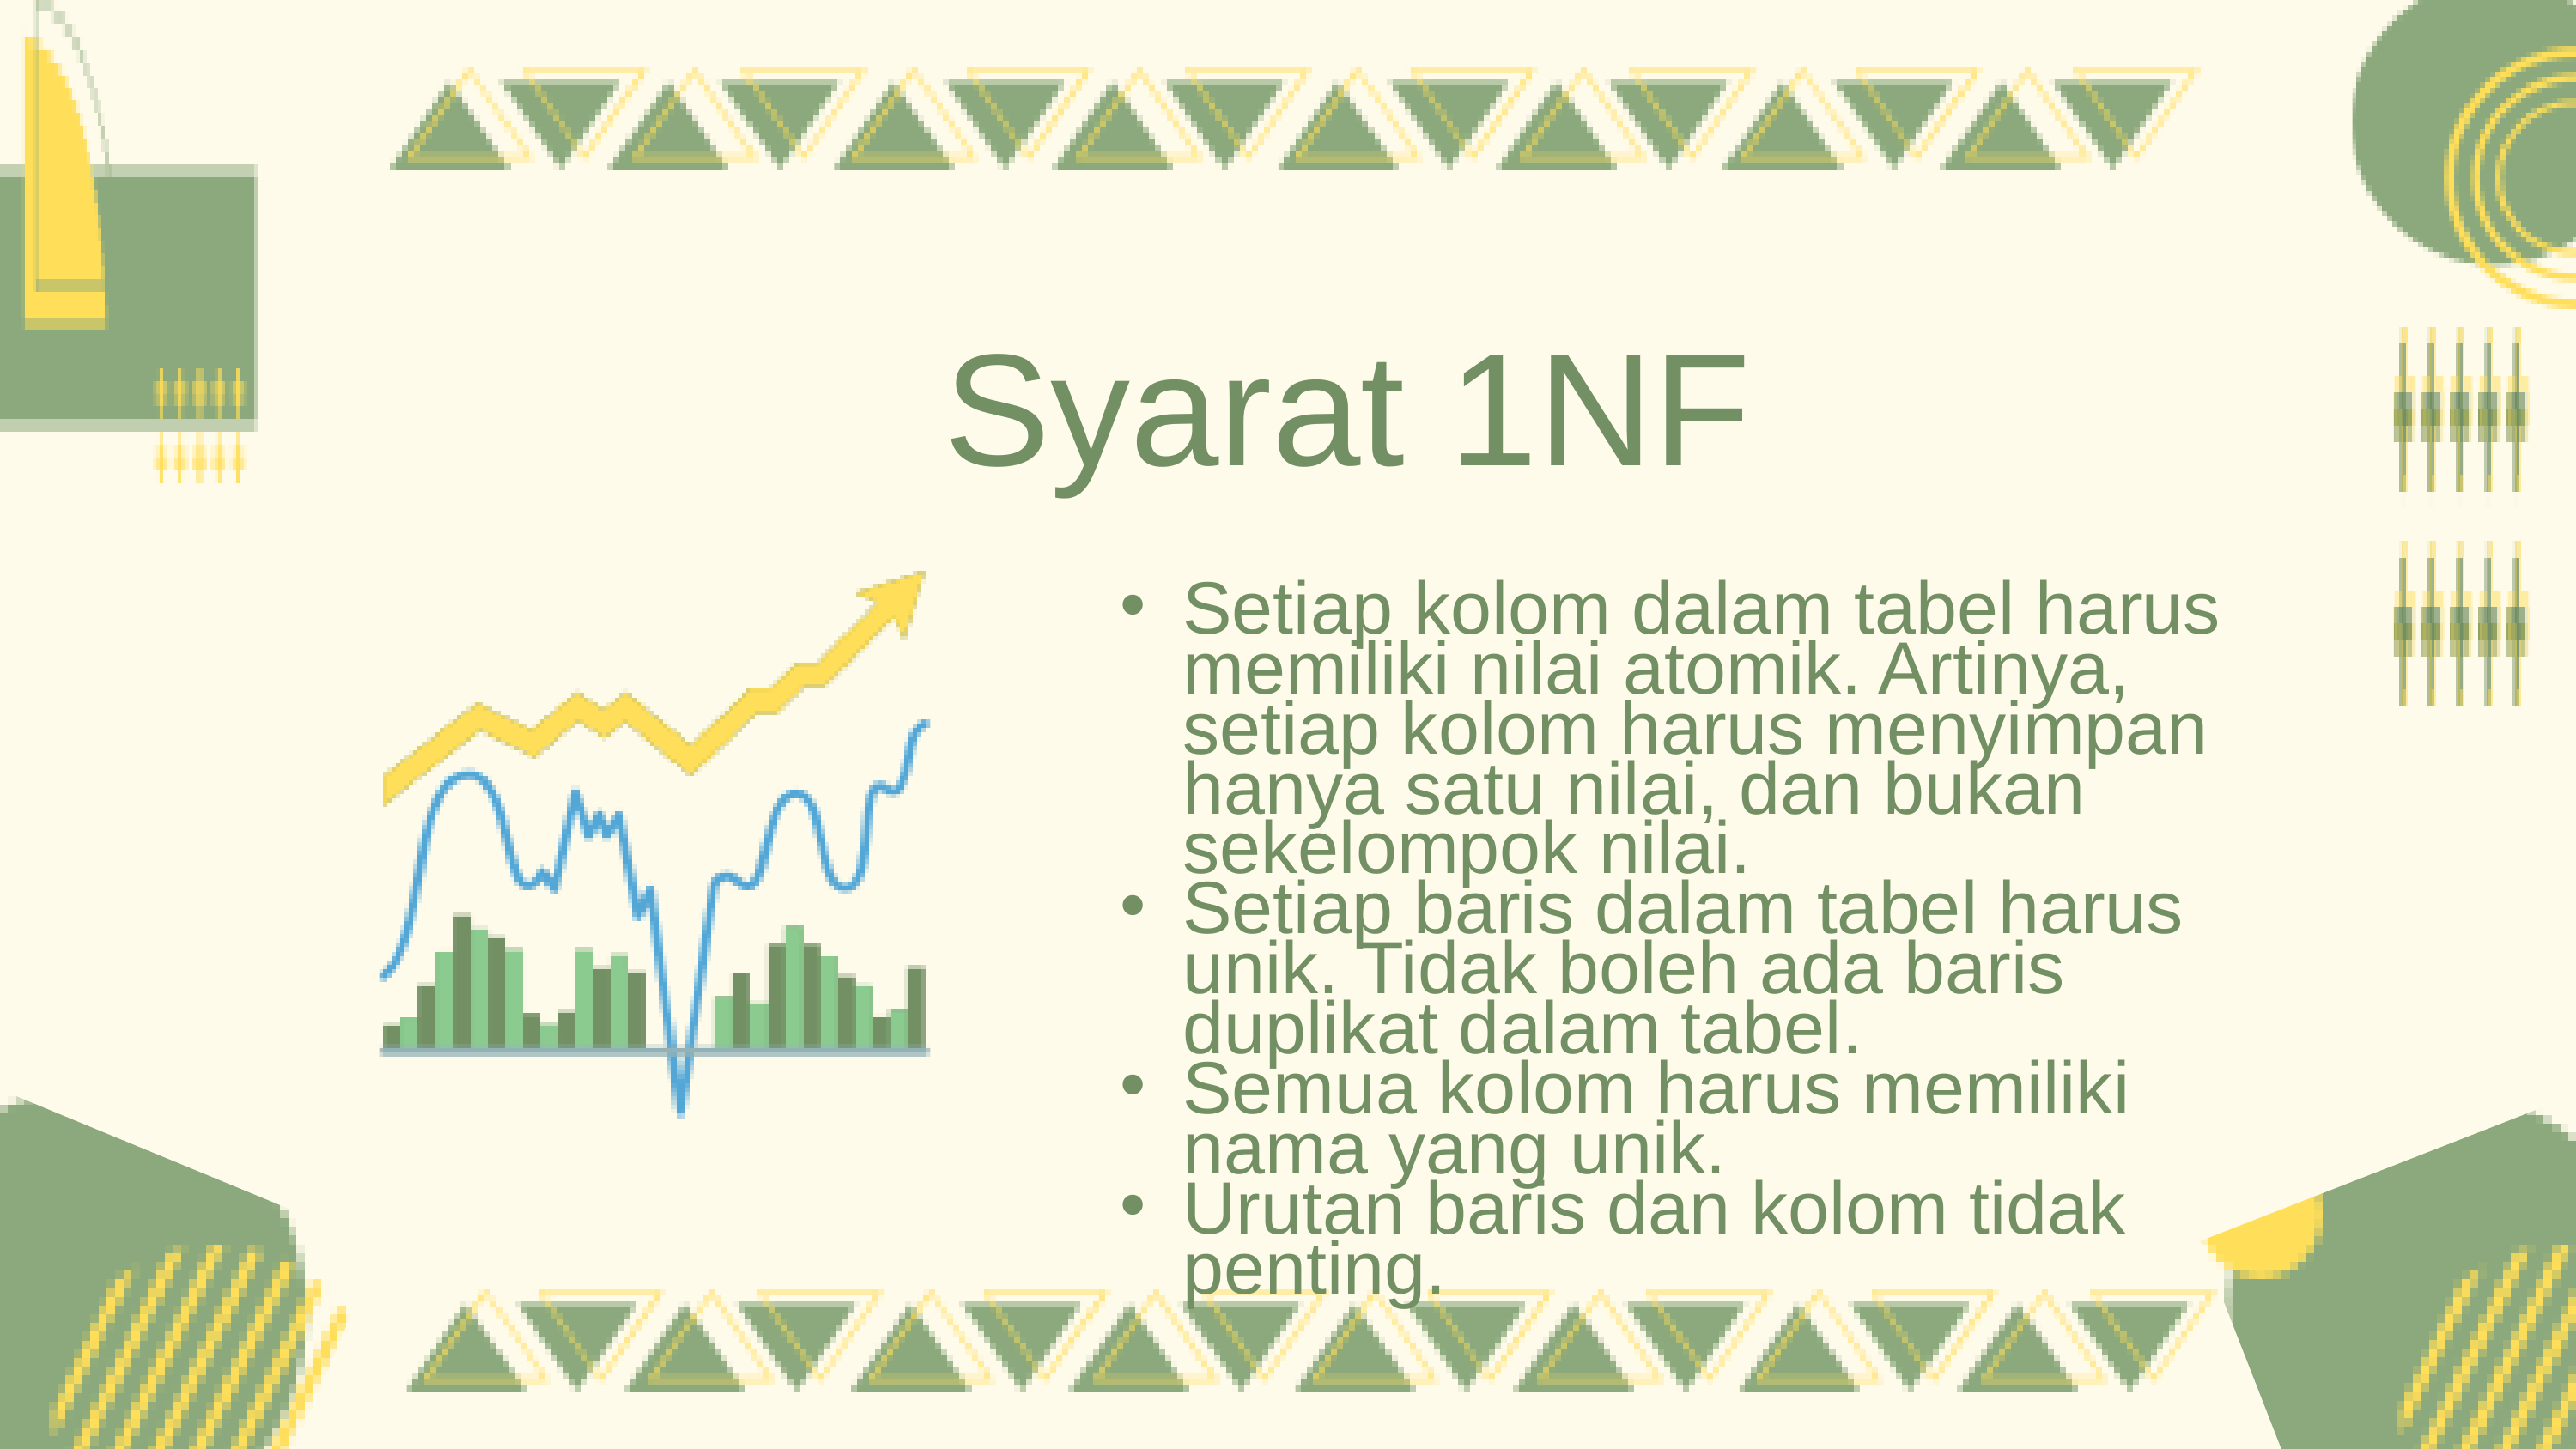

Syarat 1NF

Setiap kolom dalam tabel harus memiliki nilai atomik. Artinya, setiap kolom harus menyimpan hanya satu nilai, dan bukan sekelompok nilai.
Setiap baris dalam tabel harus unik. Tidak boleh ada baris duplikat dalam tabel.
Semua kolom harus memiliki nama yang unik.
Urutan baris dan kolom tidak penting.